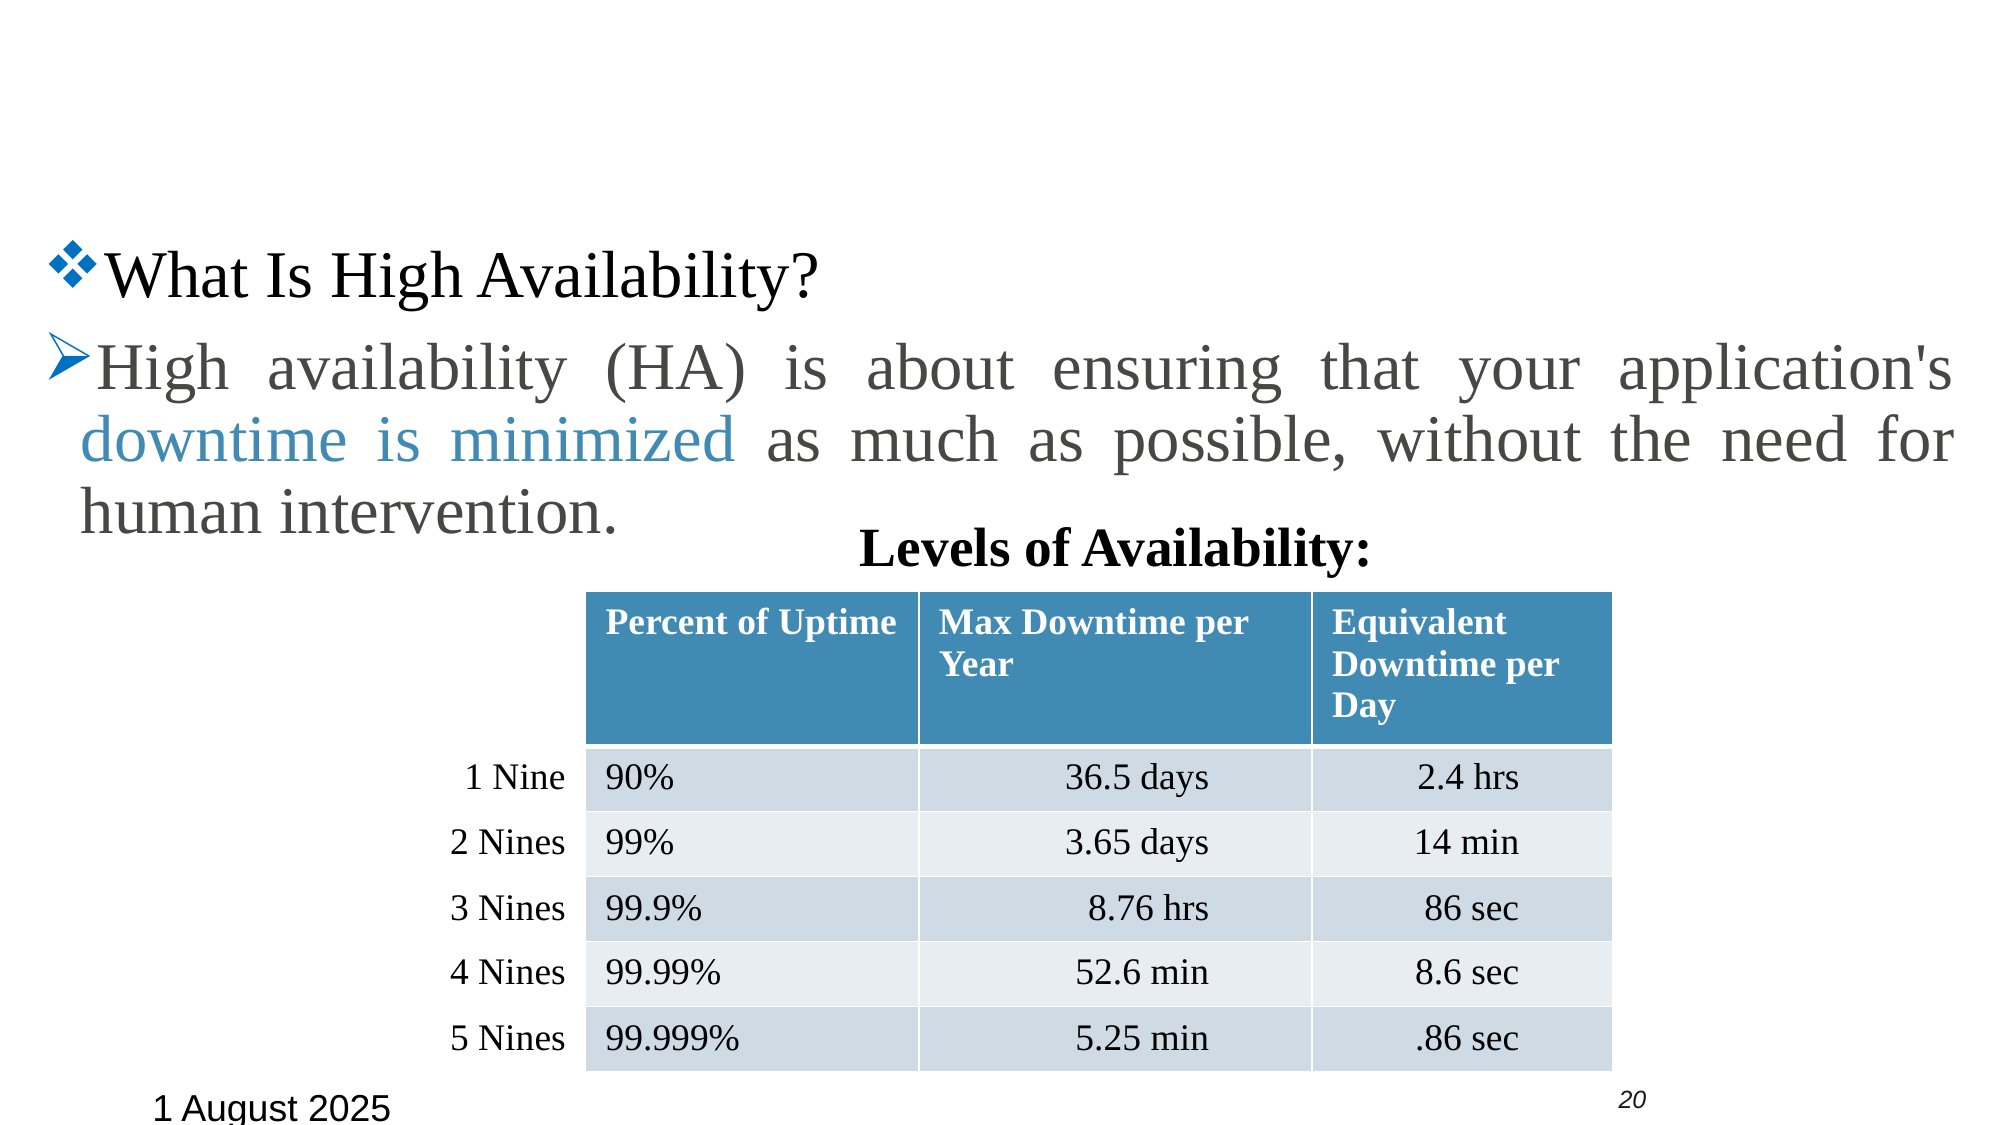

High Availability using Multiple Availability Zones
What Is High Availability?
High availability (HA) is about ensuring that your application's downtime is minimized as much as possible, without the need for human intervention.

Levels of Availability:
|  | Percent of Uptime | Max Downtime per Year | Equivalent Downtime per Day |
| --- | --- | --- | --- |
| 1 Nine | 90% | 36.5 days | 2.4 hrs |
| 2 Nines | 99% | 3.65 days | 14 min |
| 3 Nines | 99.9% | 8.76 hrs | 86 sec |
| 4 Nines | 99.99% | 52.6 min | 8.6 sec |
| 5 Nines | 99.999% | 5.25 min | .86 sec |
1 August 2025
20